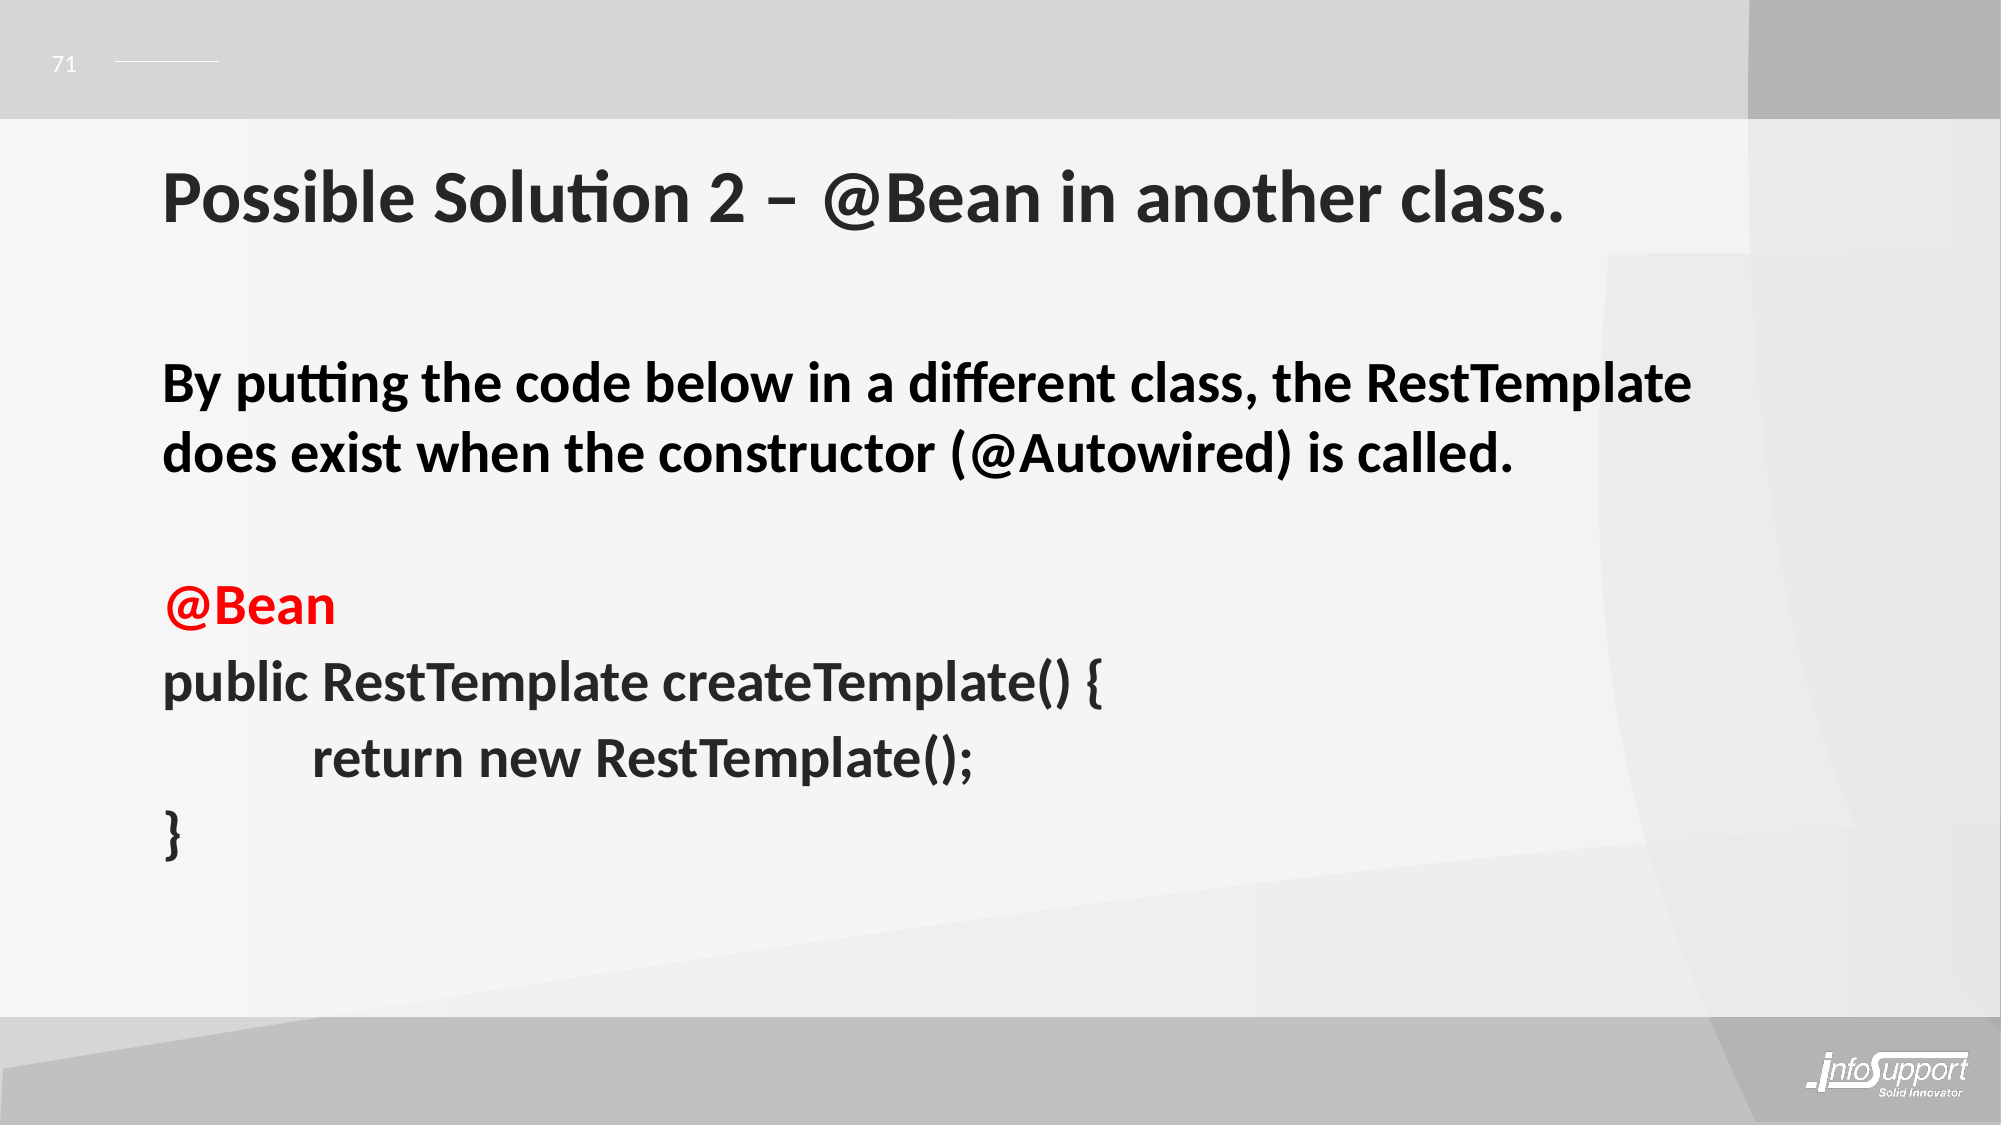

71
# Possible Solution 2 – @Bean in another class.

By putting the code below in a different class, the RestTemplate does exist when the constructor (@Autowired) is called.

@Bean
public RestTemplate createTemplate() {
	return new RestTemplate();
}